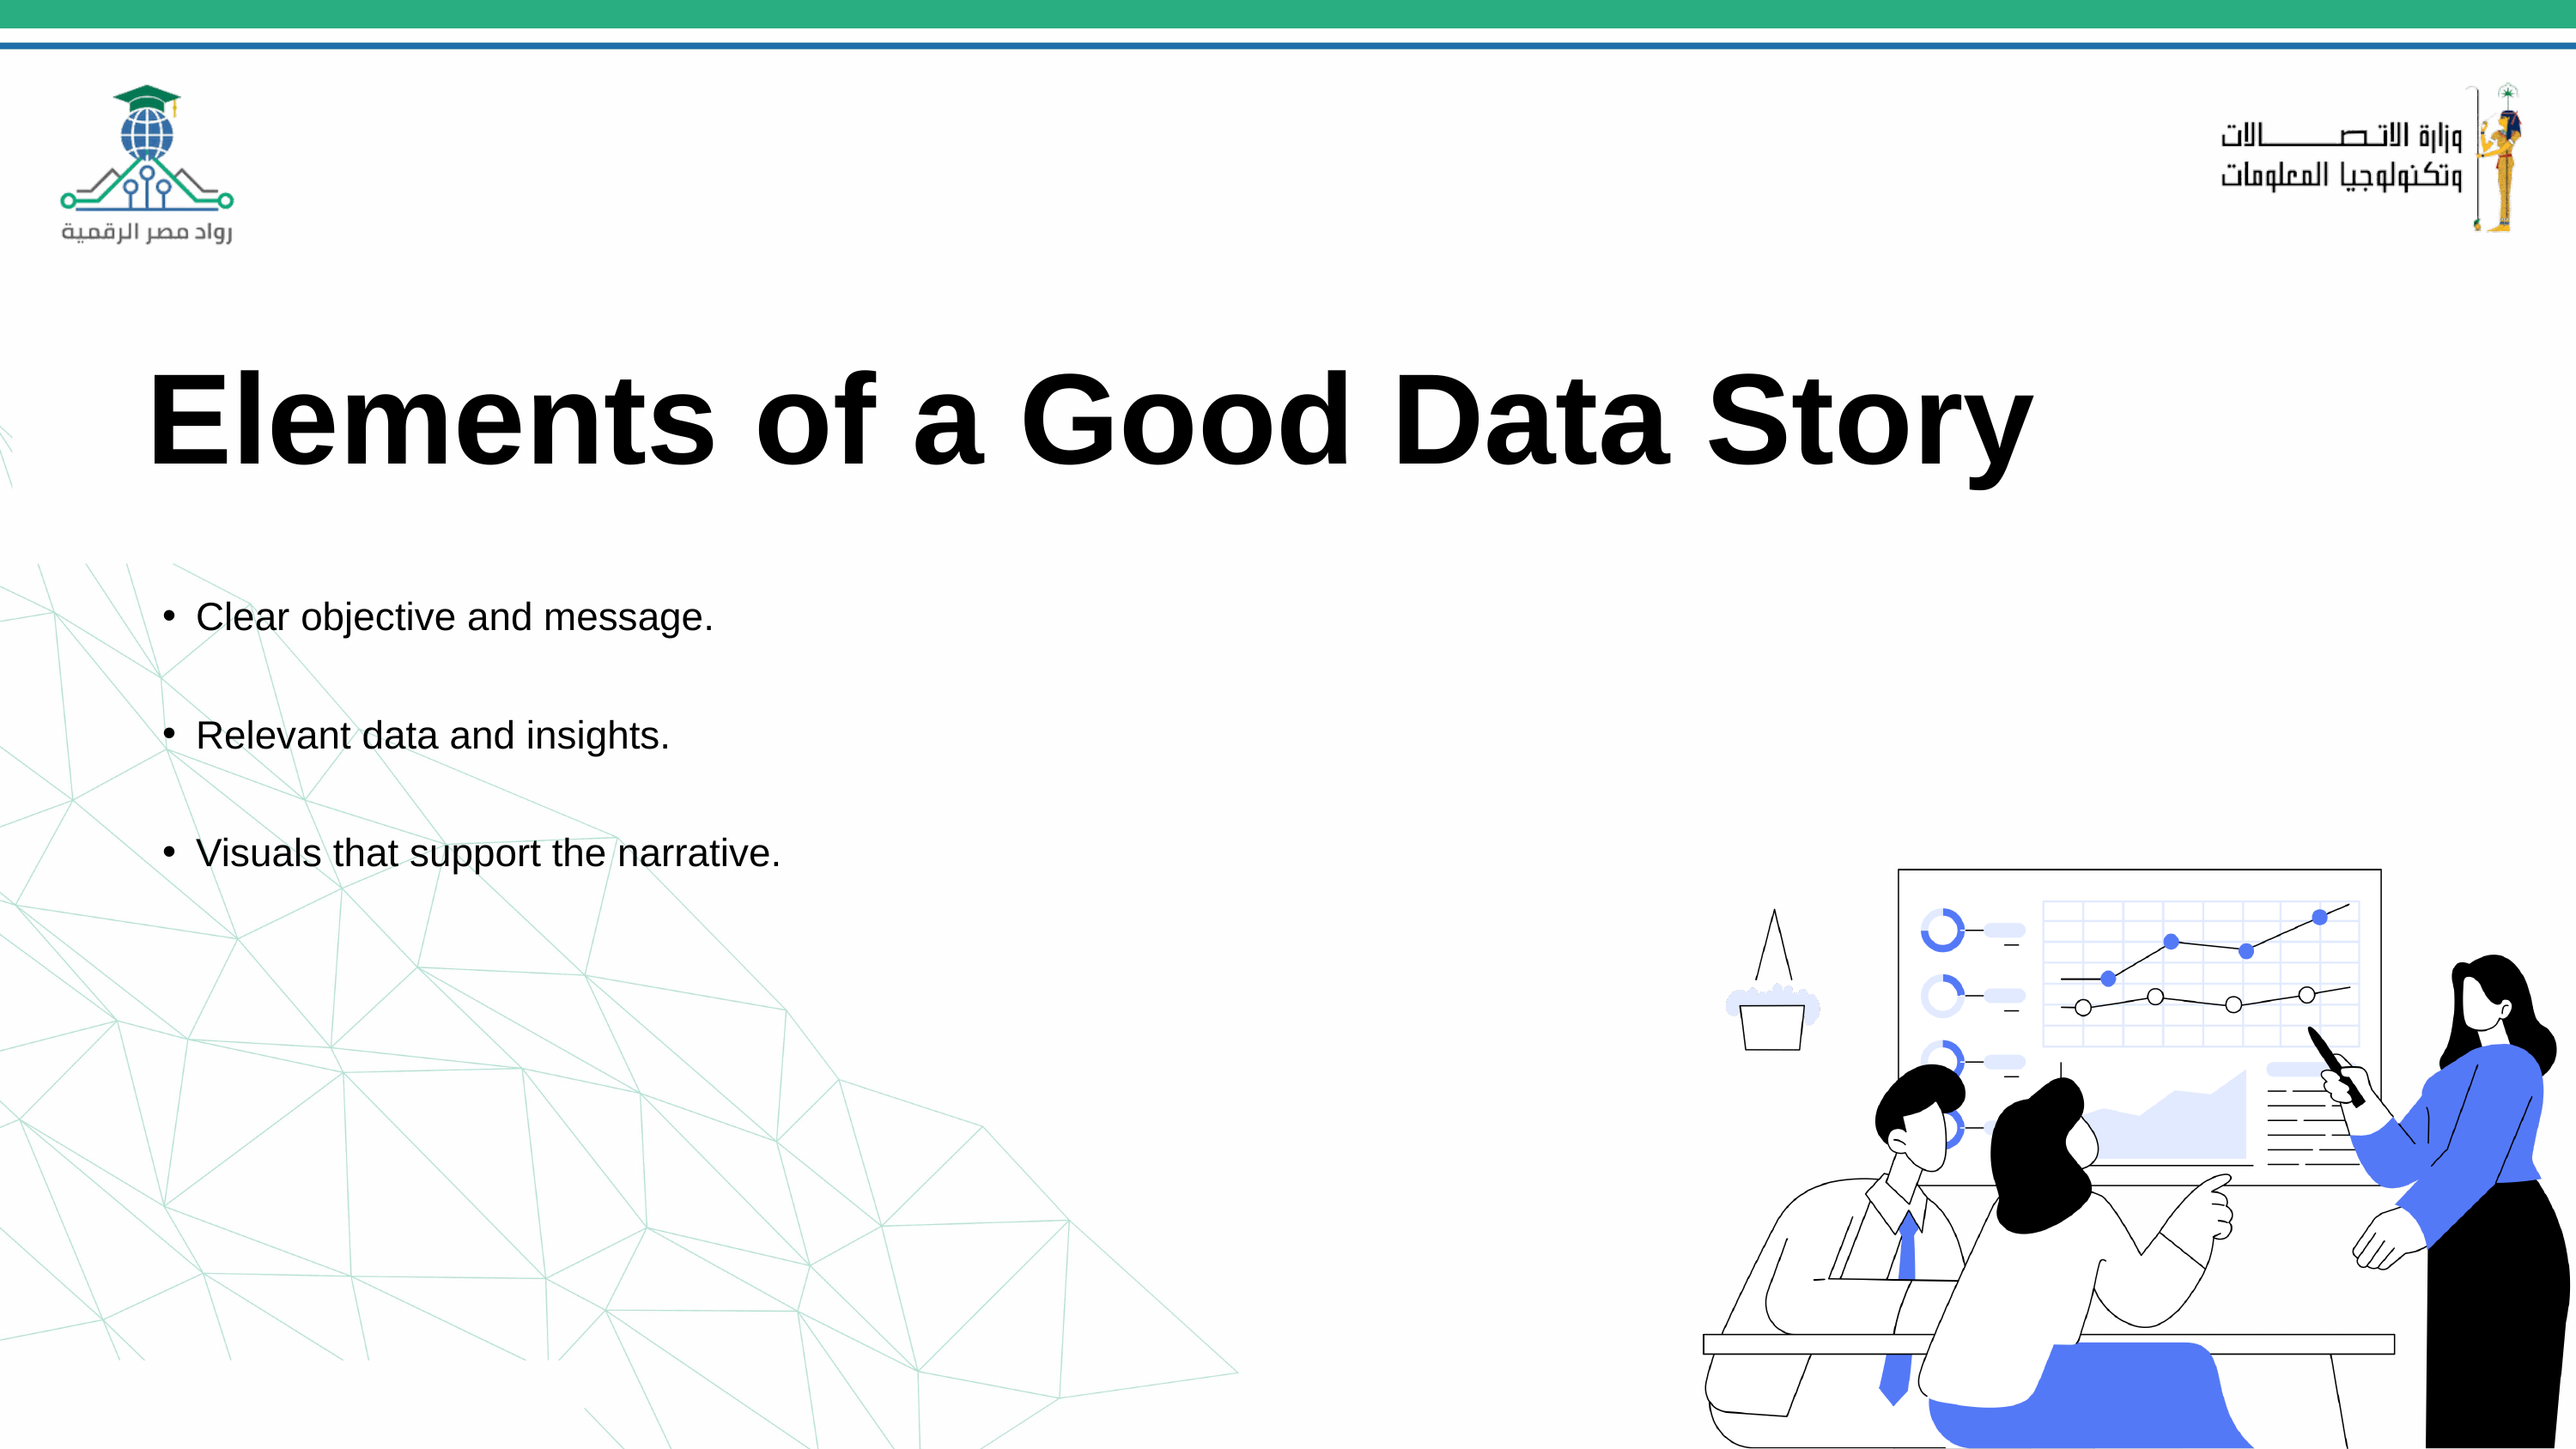

Elements of a Good Data Story
Clear objective and message.
Relevant data and insights.
Visuals that support the narrative.